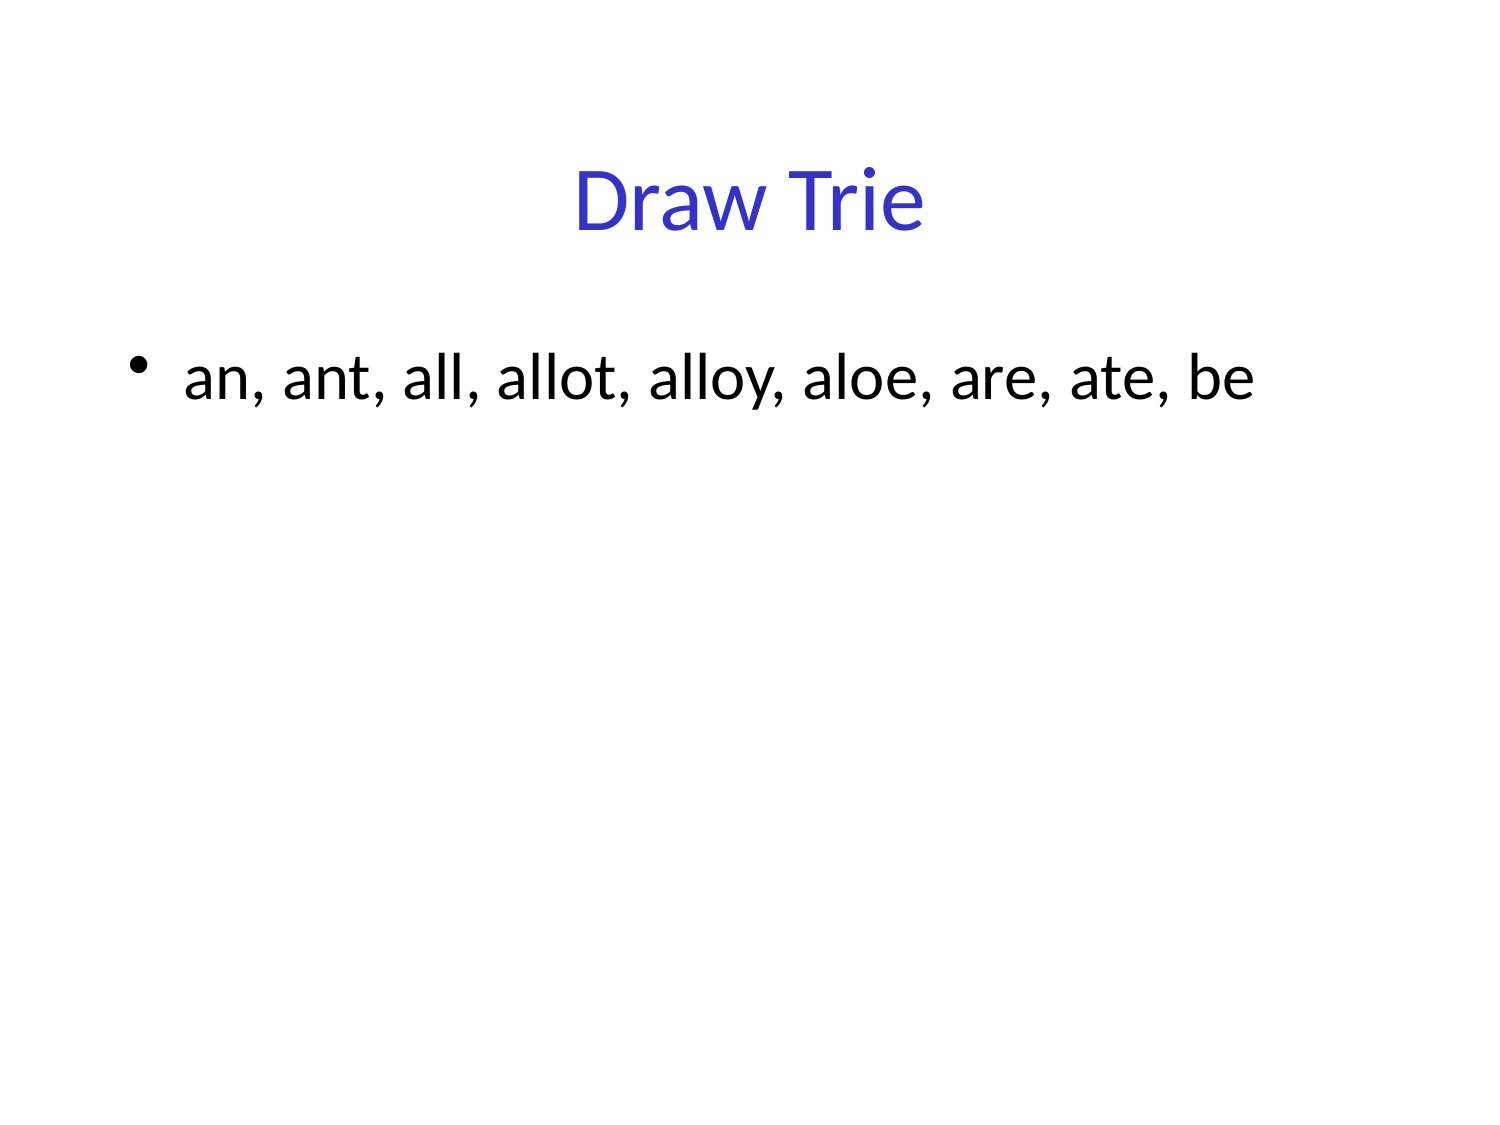

# Draw Trie
an, ant, all, allot, alloy, aloe, are, ate, be